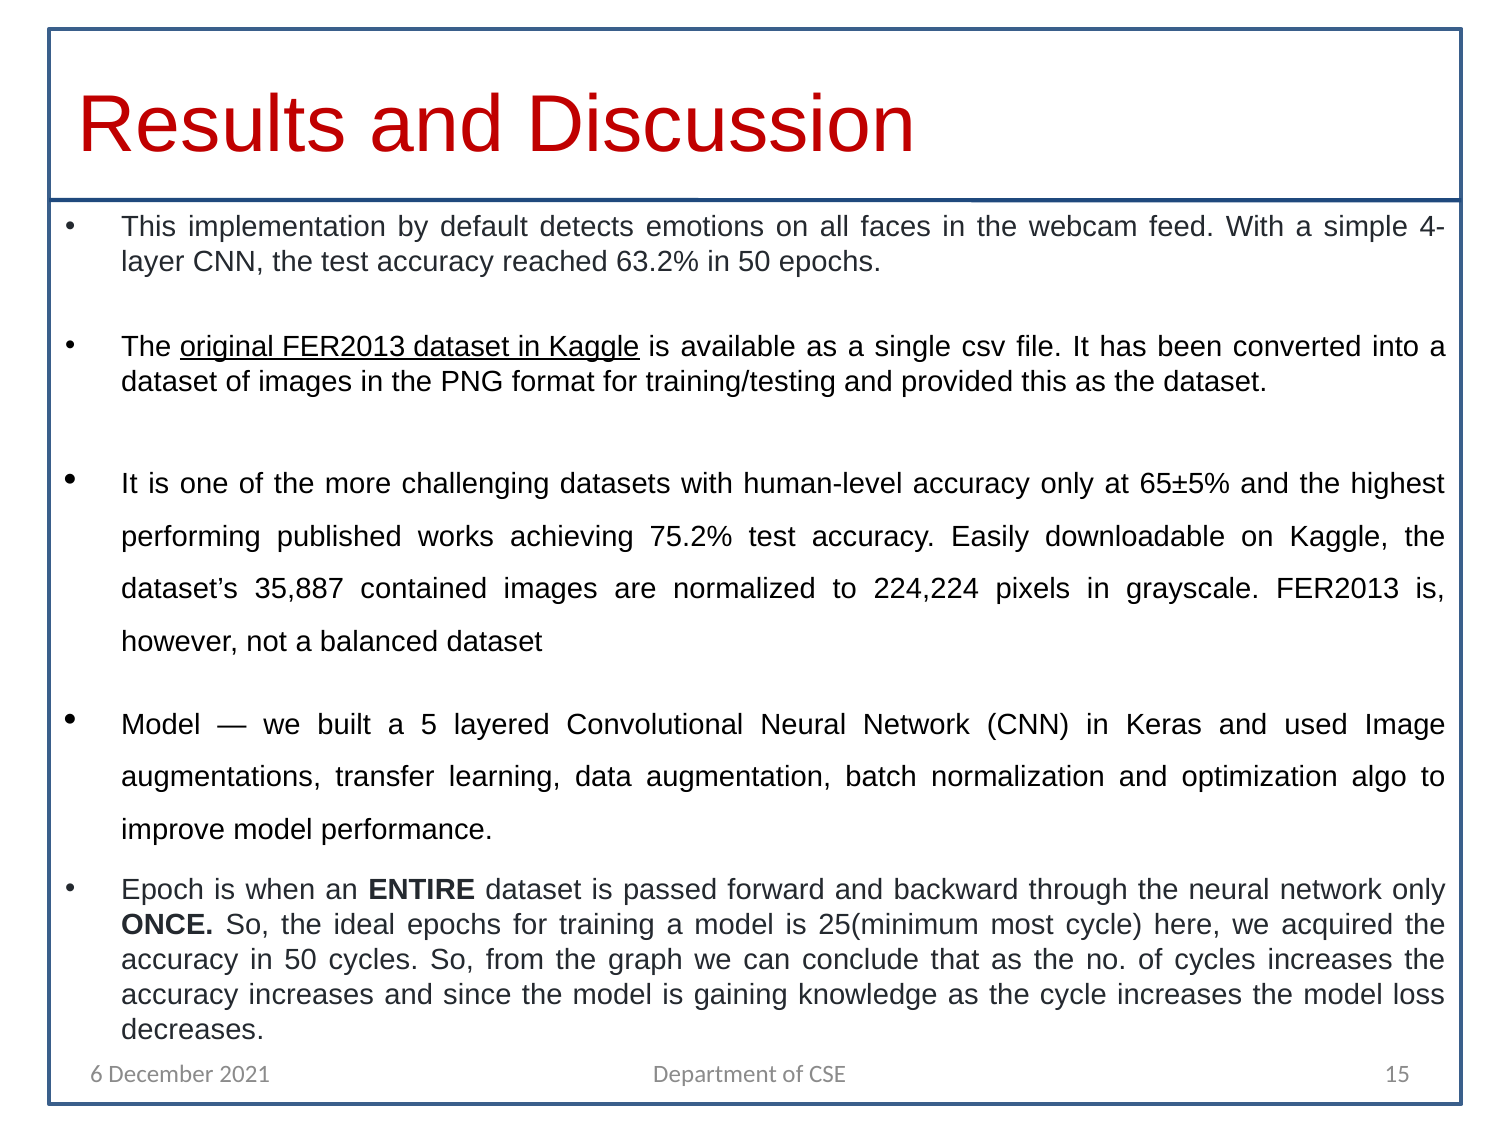

# Results and Discussion
This implementation by default detects emotions on all faces in the webcam feed. With a simple 4-layer CNN, the test accuracy reached 63.2% in 50 epochs.
The original FER2013 dataset in Kaggle is available as a single csv file. It has been converted into a dataset of images in the PNG format for training/testing and provided this as the dataset.
It is one of the more challenging datasets with human-level accuracy only at 65±5% and the highest performing published works achieving 75.2% test accuracy. Easily downloadable on Kaggle, the dataset’s 35,887 contained images are normalized to 224,224 pixels in grayscale. FER2013 is, however, not a balanced dataset
Model — we built a 5 layered Convolutional Neural Network (CNN) in Keras and used Image augmentations, transfer learning, data augmentation, batch normalization and optimization algo to improve model performance.
Epoch is when an ENTIRE dataset is passed forward and backward through the neural network only ONCE. So, the ideal epochs for training a model is 25(minimum most cycle) here, we acquired the accuracy in 50 cycles. So, from the graph we can conclude that as the no. of cycles increases the accuracy increases and since the model is gaining knowledge as the cycle increases the model loss decreases.

6 December 2021
Department of CSE
15